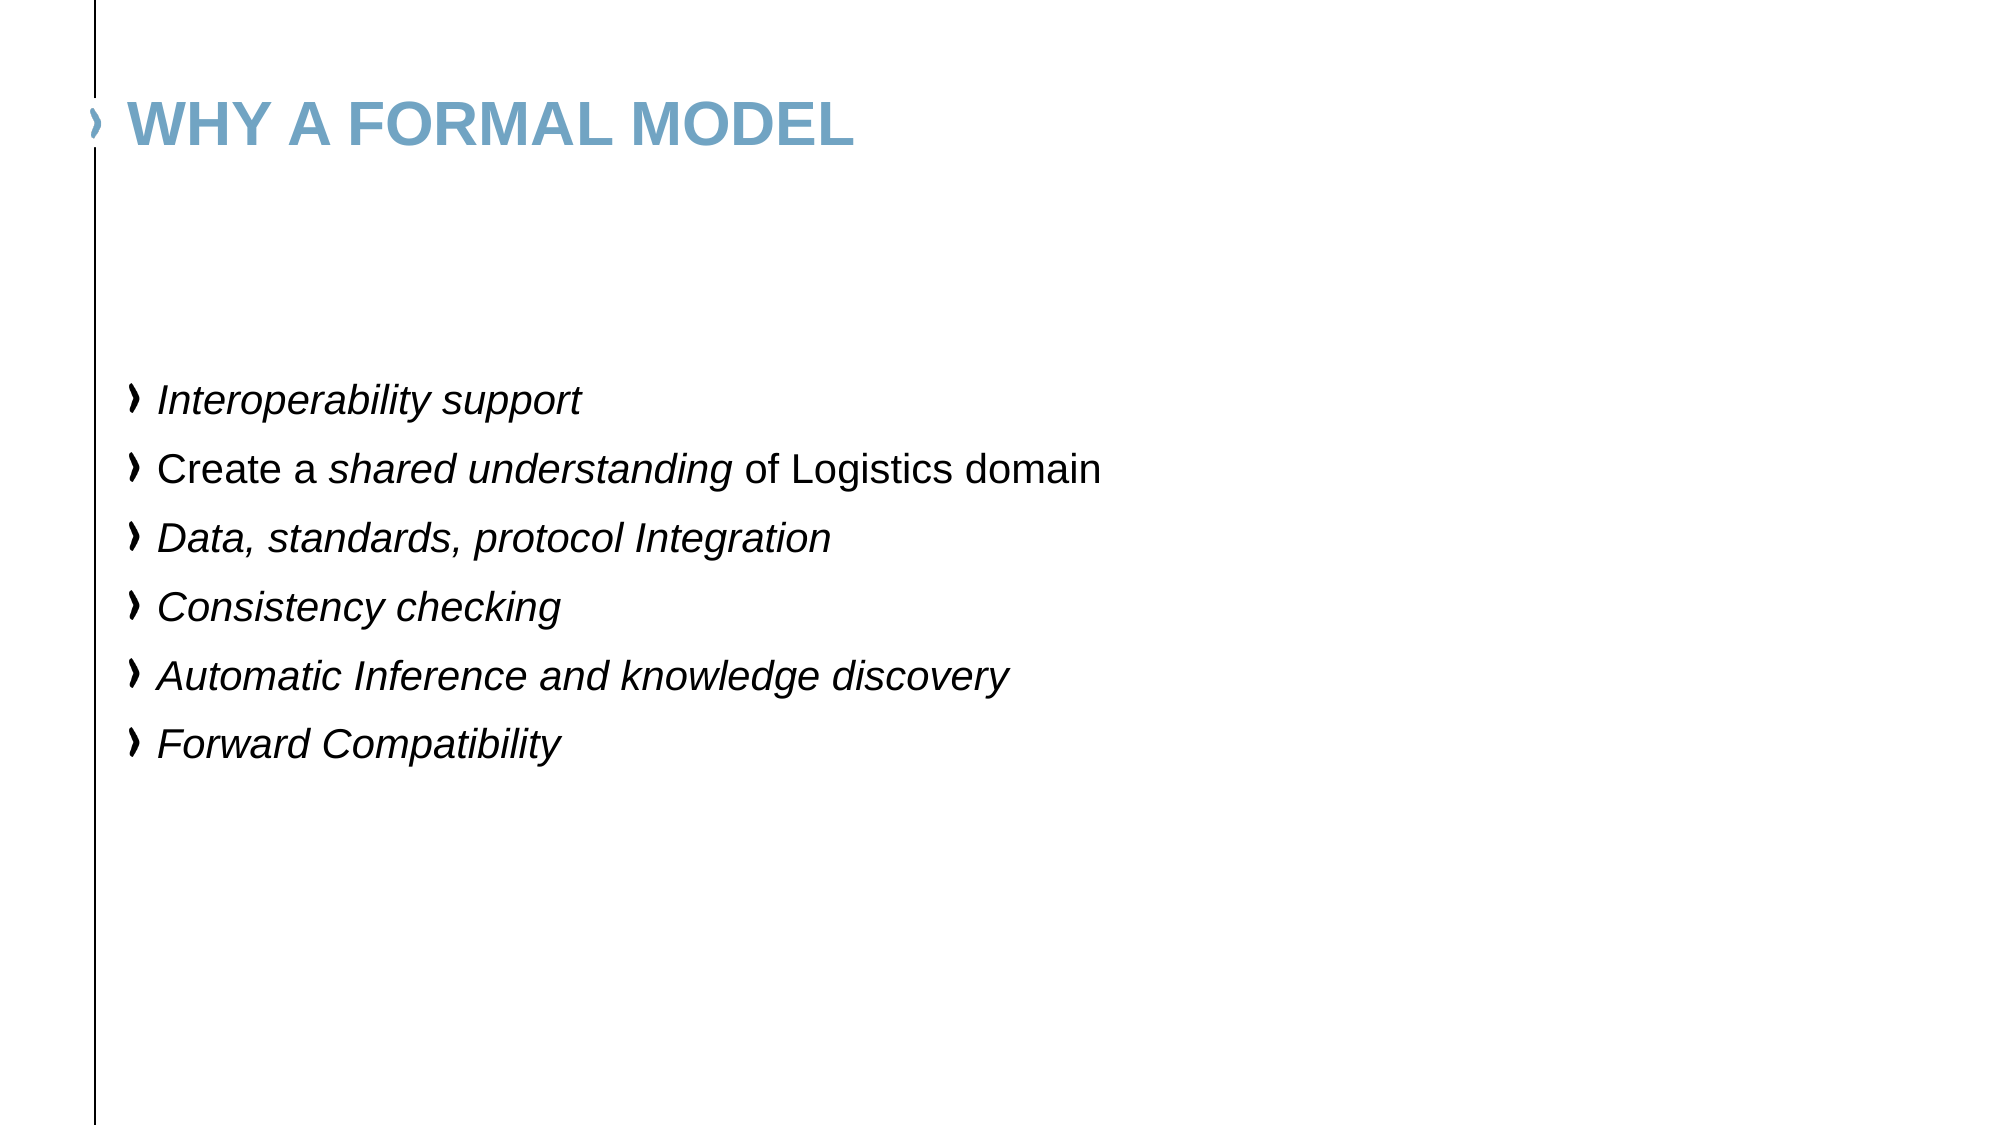

# Why a Formal model

Interoperability support
Create a shared understanding of Logistics domain
Data, standards, protocol Integration
Consistency checking
Automatic Inference and knowledge discovery
Forward Compatibility